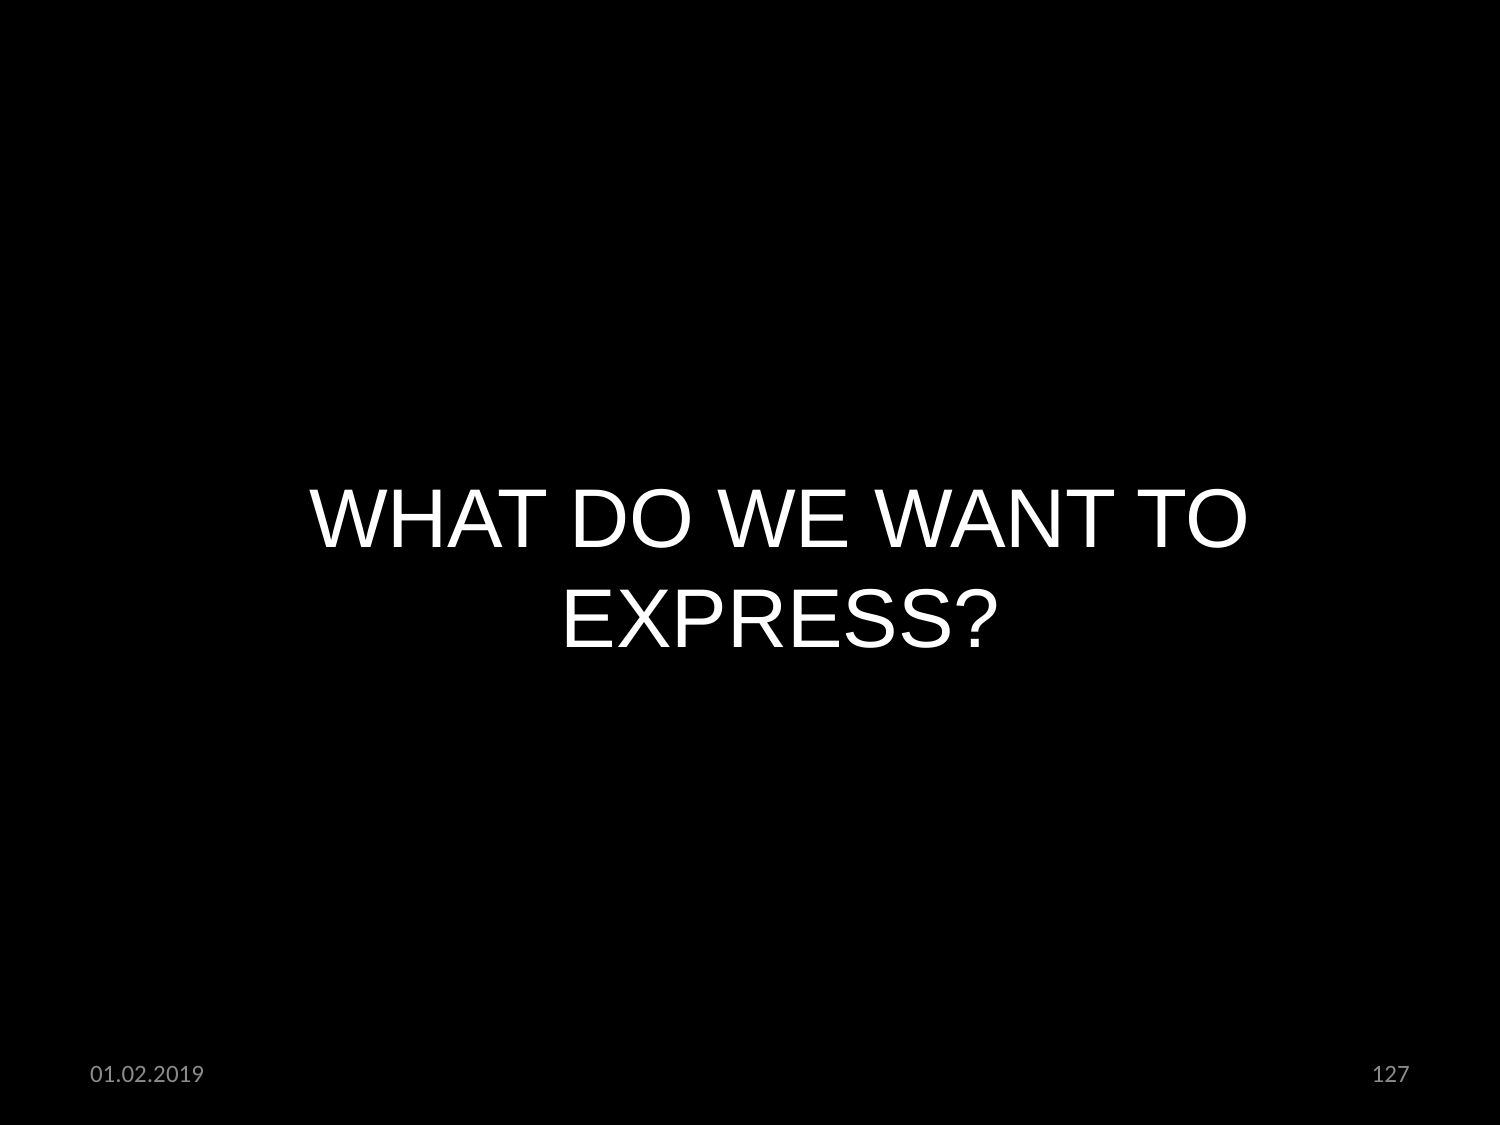

WHAT DO WE WANT TO EXPRESS?
01.02.2019
127